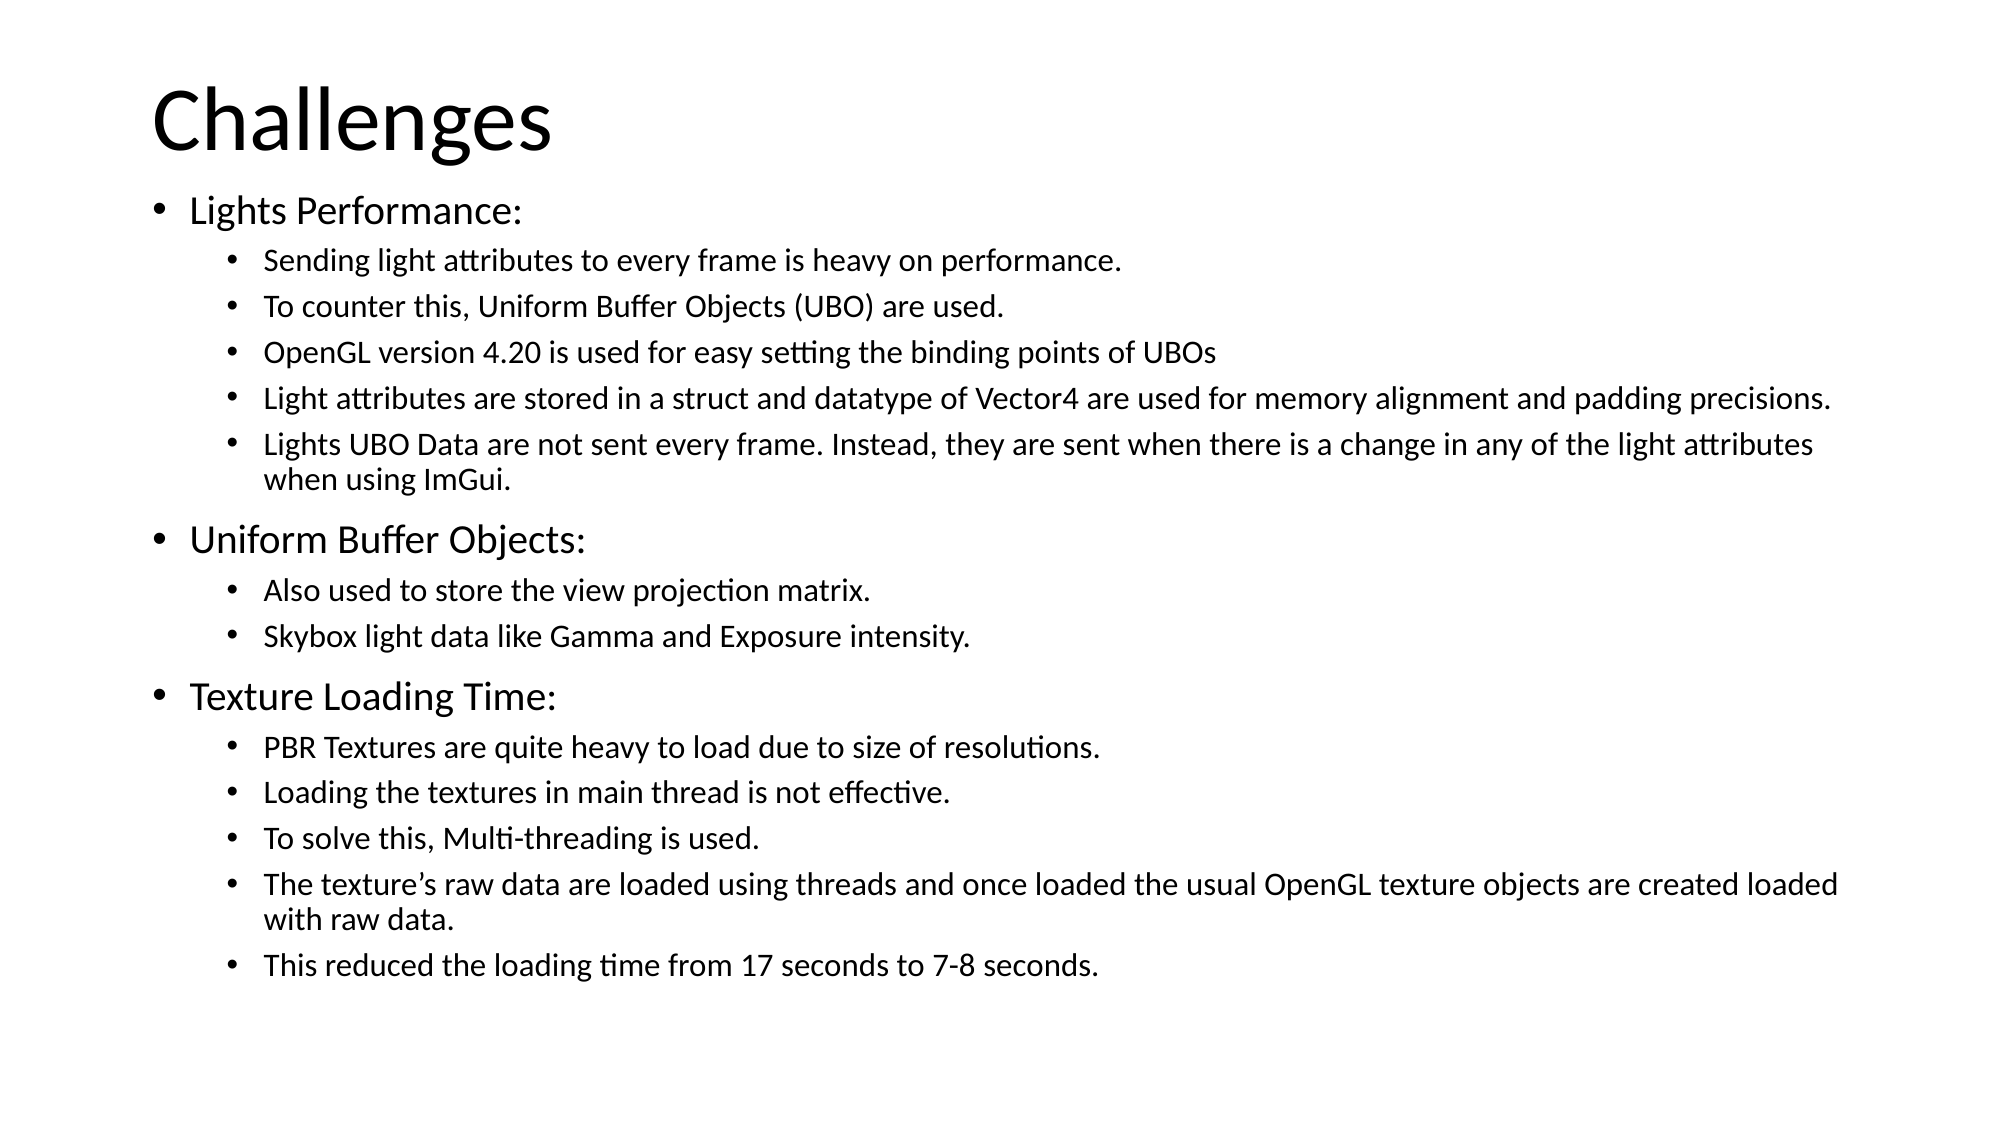

Challenges
Lights Performance:
Sending light attributes to every frame is heavy on performance.
To counter this, Uniform Buffer Objects (UBO) are used.
OpenGL version 4.20 is used for easy setting the binding points of UBOs
Light attributes are stored in a struct and datatype of Vector4 are used for memory alignment and padding precisions.
Lights UBO Data are not sent every frame. Instead, they are sent when there is a change in any of the light attributes when using ImGui.
Uniform Buffer Objects:
Also used to store the view projection matrix.
Skybox light data like Gamma and Exposure intensity.
Texture Loading Time:
PBR Textures are quite heavy to load due to size of resolutions.
Loading the textures in main thread is not effective.
To solve this, Multi-threading is used.
The texture’s raw data are loaded using threads and once loaded the usual OpenGL texture objects are created loaded with raw data.
This reduced the loading time from 17 seconds to 7-8 seconds.